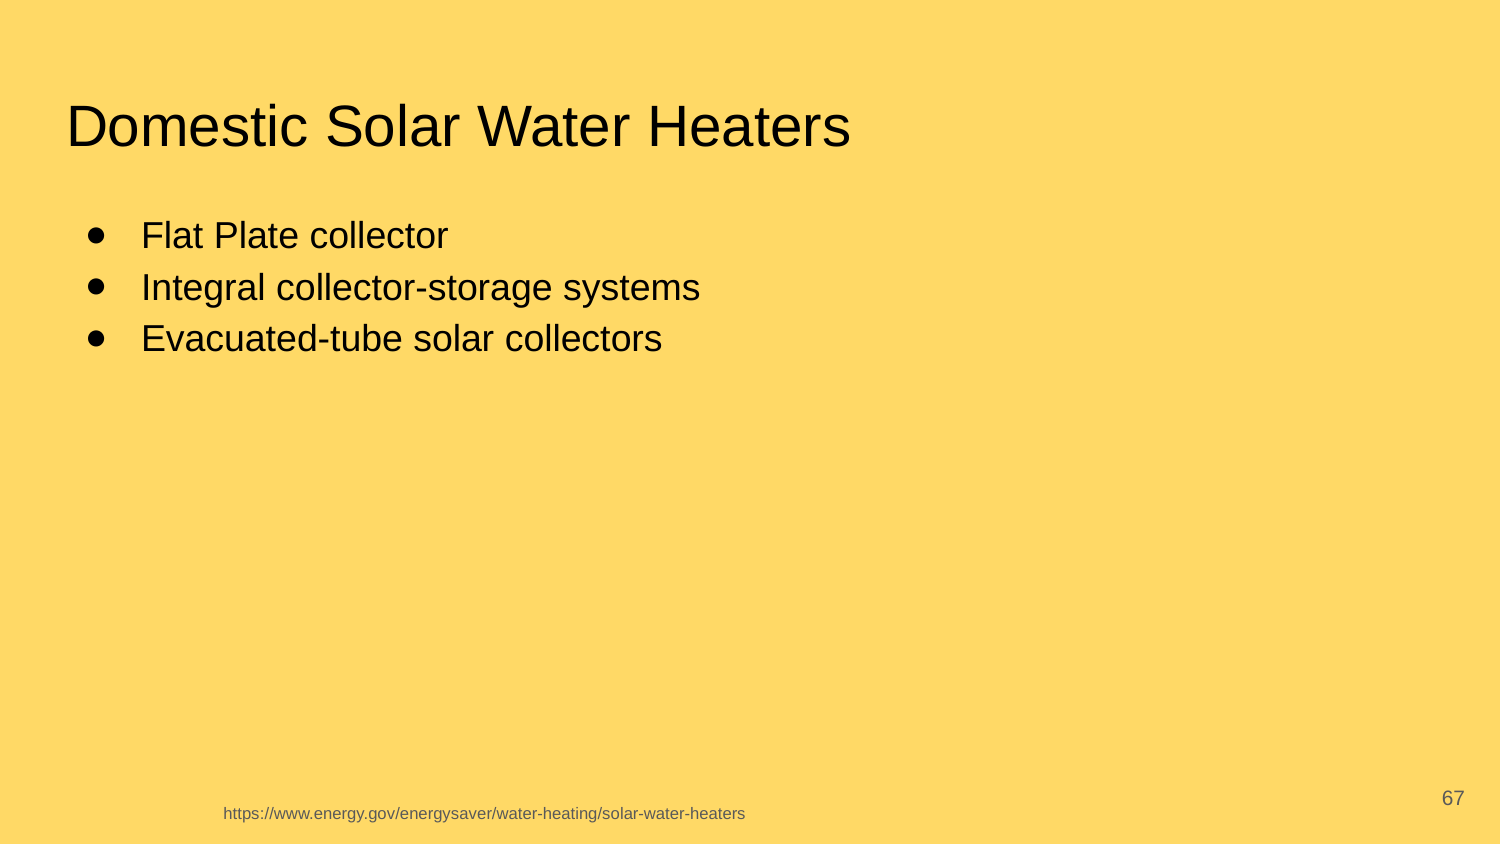

# Domestic Solar Water Heaters
Flat Plate collector
Integral collector-storage systems
Evacuated-tube solar collectors

67
 https://www.energy.gov/energysaver/water-heating/solar-water-heaters